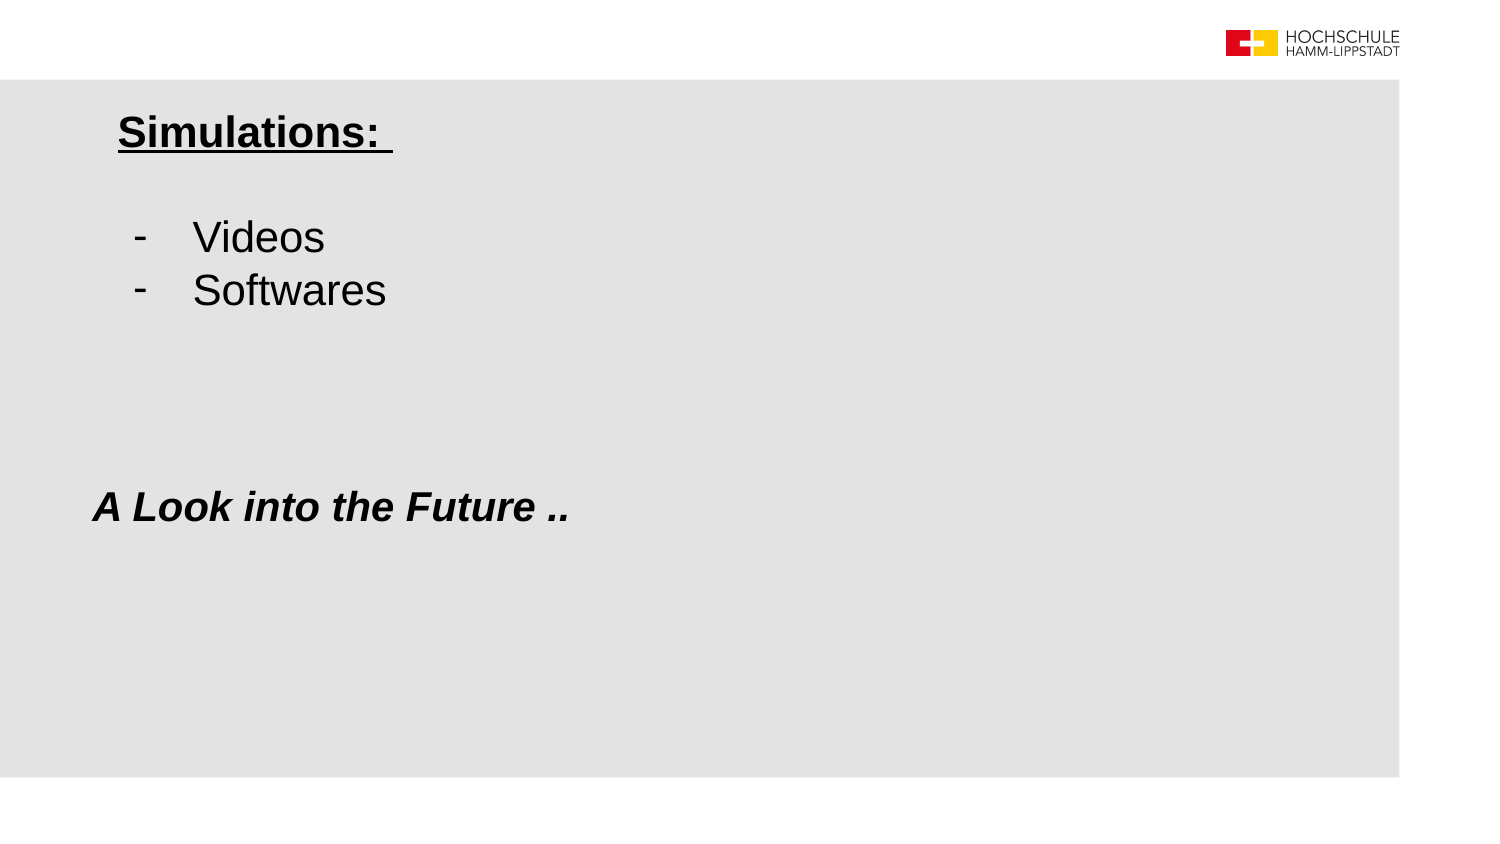

# Simulations:

Videos
Softwares
A Look into the Future ..